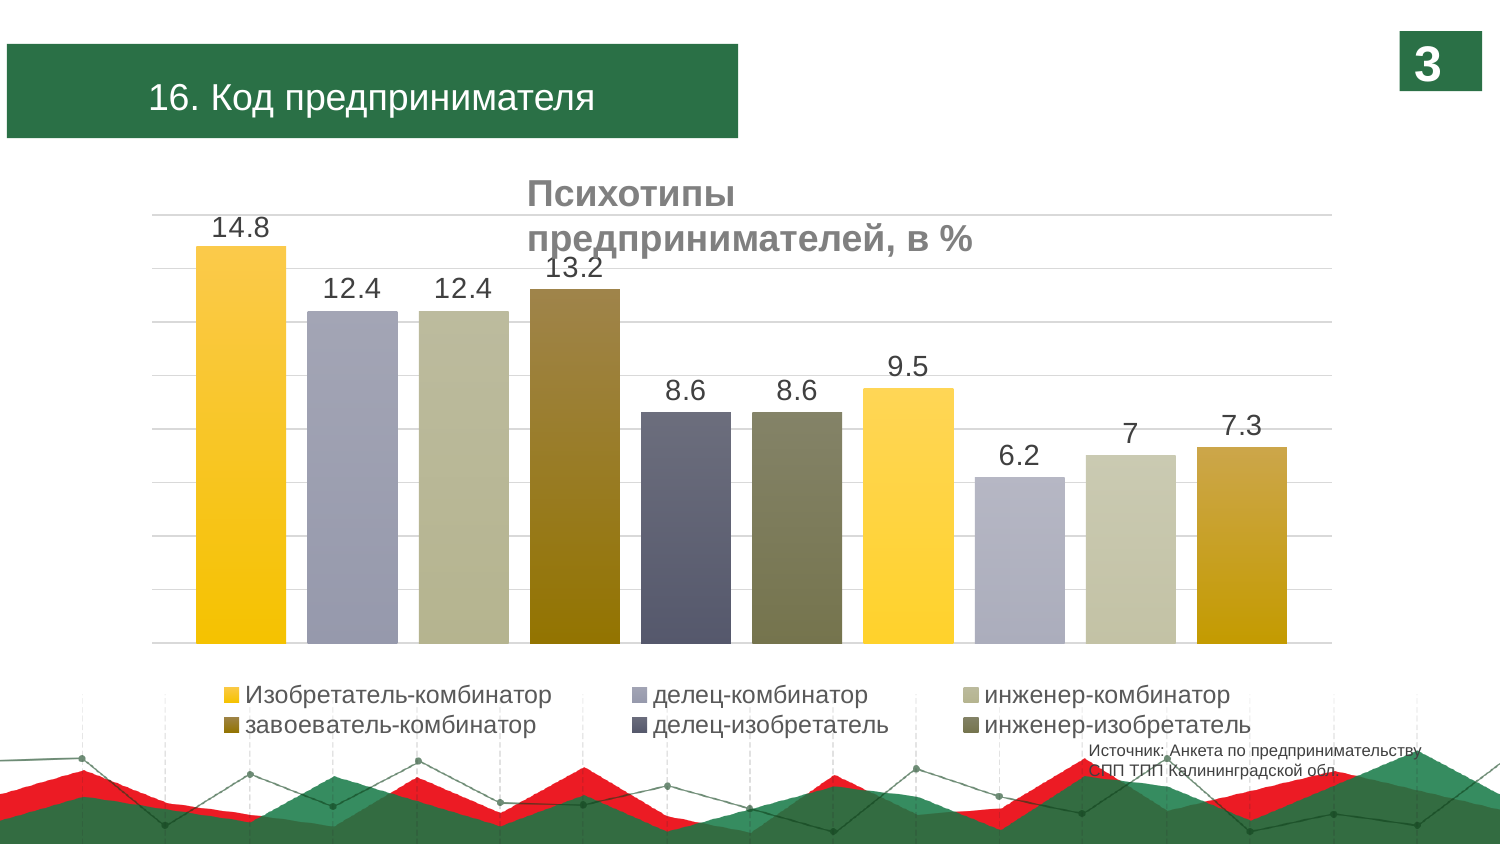

39

15. Модель успешного предпринимателя 4*4
16. Код предпринимателя
16. Код предпринимателя

### Chart

| Category | Изобретатель-комбинатор | делец-комбинатор | инженер-комбинатор | завоеватель-комбинатор | делец-изобретатель | инженер-изобретатель | завоеватель-изобретатель | делец-инженер | делец-завоеватель | инженер-завоеватель |
|---|---|---|---|---|---|---|---|---|---|---|
| типы предпринимателей | 14.8 | 12.4 | 12.4 | 13.2 | 8.6 | 8.6 | 9.5 | 6.2 | 7.0 | 7.3 |
Психотипы предпринимателей, в %
Источник: Анкета по предпринимательству
СПП ТПП Калининградской обл.